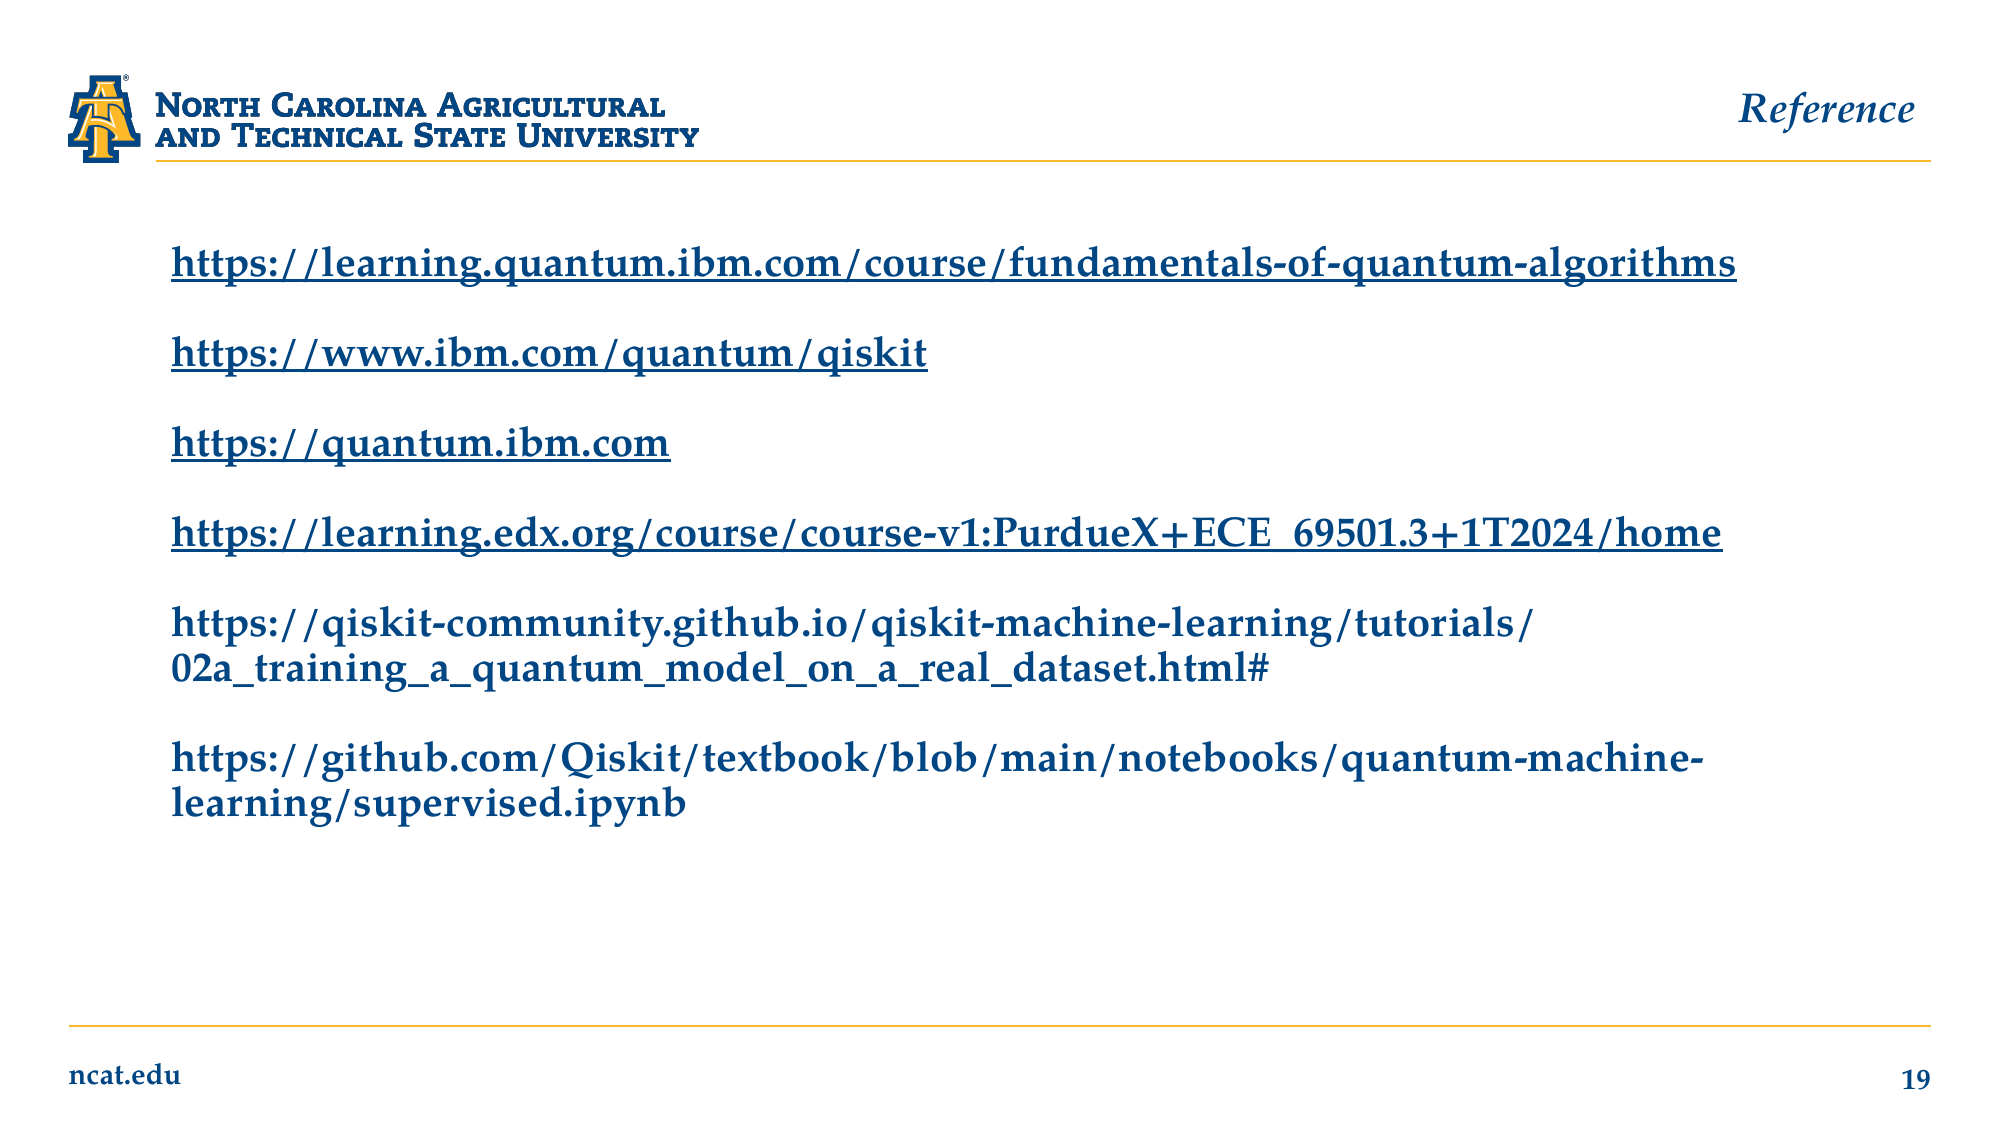

Reference
# https://learning.quantum.ibm.com/course/fundamentals-of-quantum-algorithms https://www.ibm.com/quantum/qiskit https://quantum.ibm.com https://learning.edx.org/course/course-v1:PurdueX+ECE_69501.3+1T2024/home https://qiskit-community.github.io/qiskit-machine-learning/tutorials/02a_training_a_quantum_model_on_a_real_dataset.html# https://github.com/Qiskit/textbook/blob/main/notebooks/quantum-machine-learning/supervised.ipynb
19